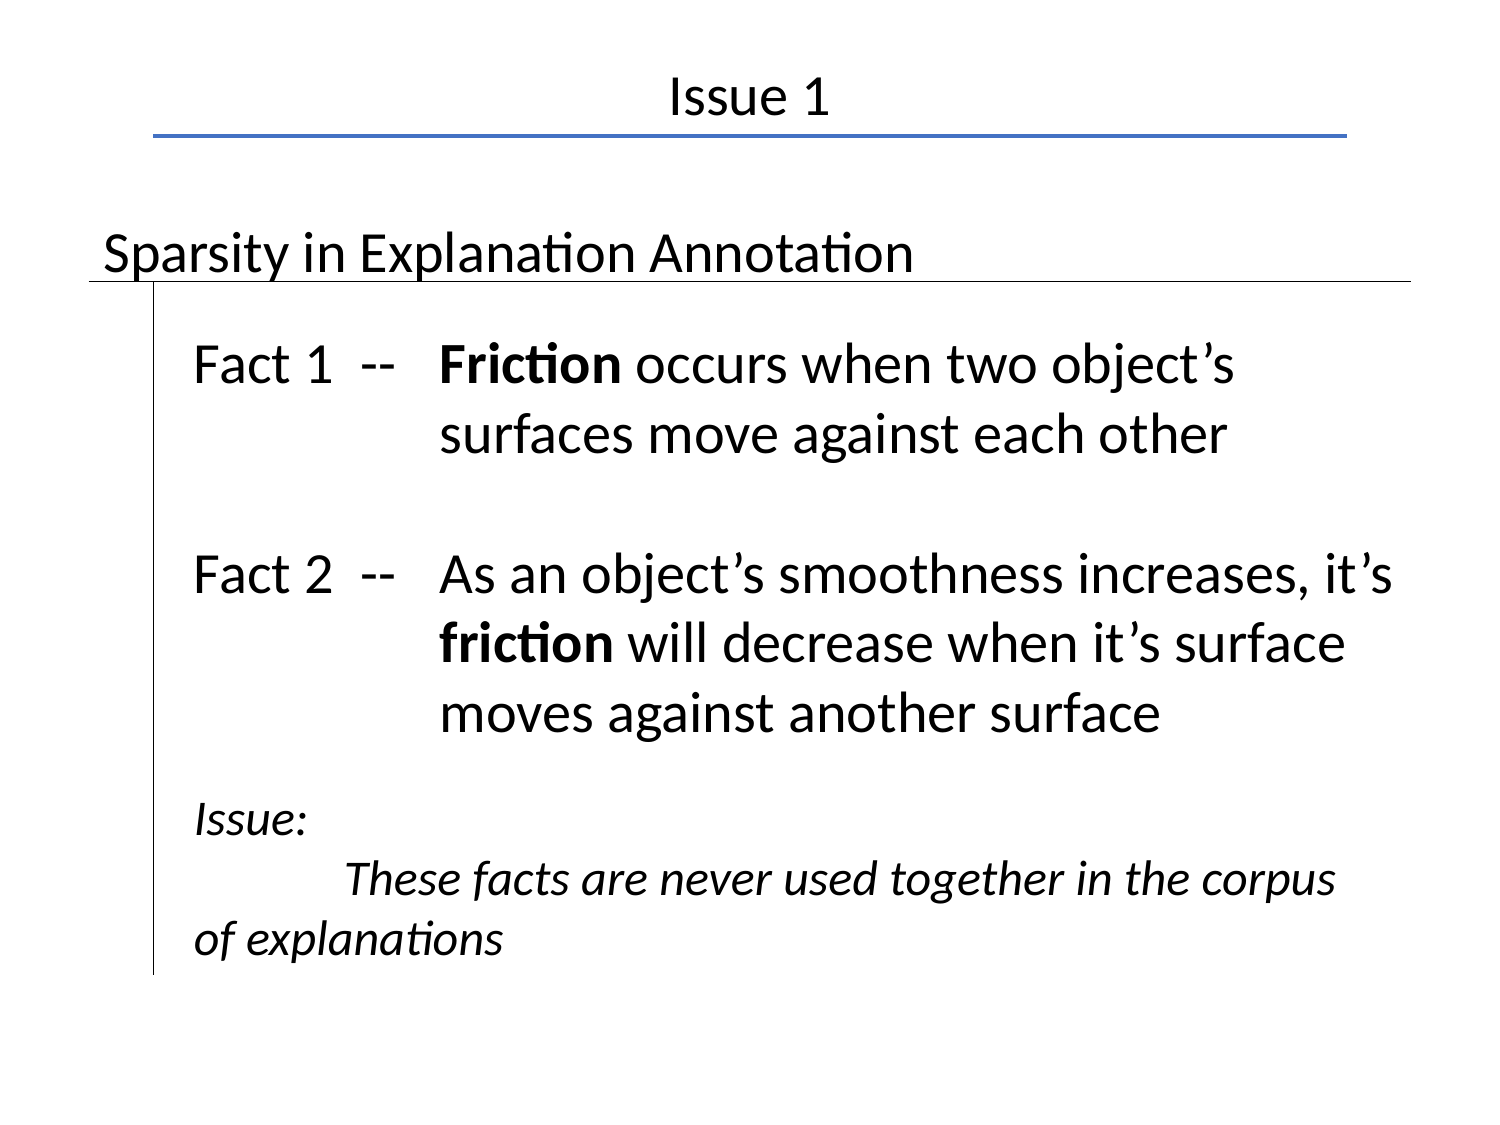

Issue 1
Sparsity in Explanation Annotation
Fact 1  --

Fact 2  --
Friction occurs when two object’s surfaces move against each other

As an object’s smoothness increases, it’s friction will decrease when it’s surface moves against another surface
Issue:
	These facts are never used together in the corpus of explanations